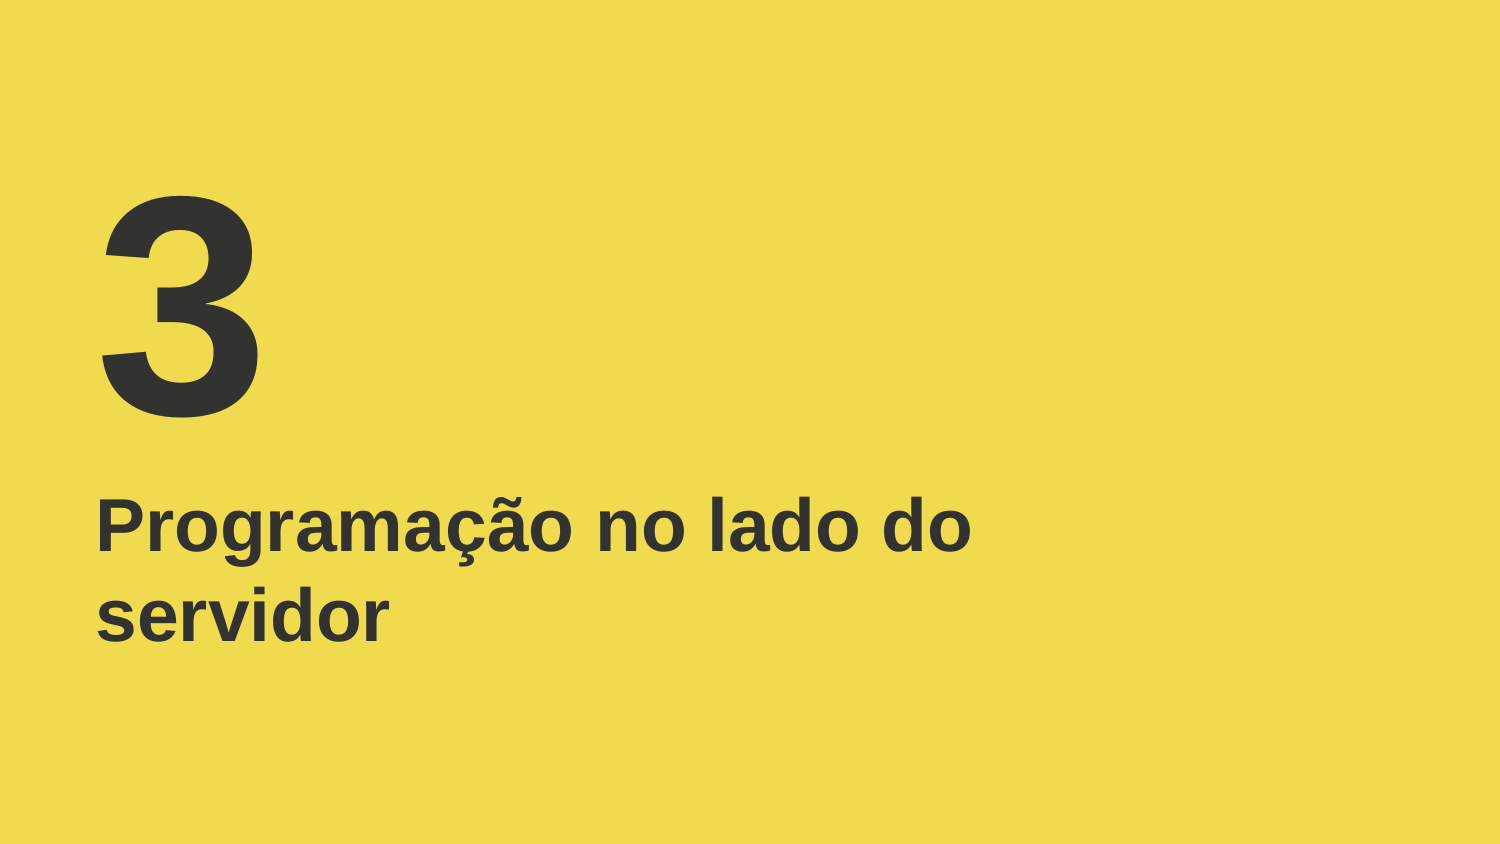

# 3
Programação no lado do servidor